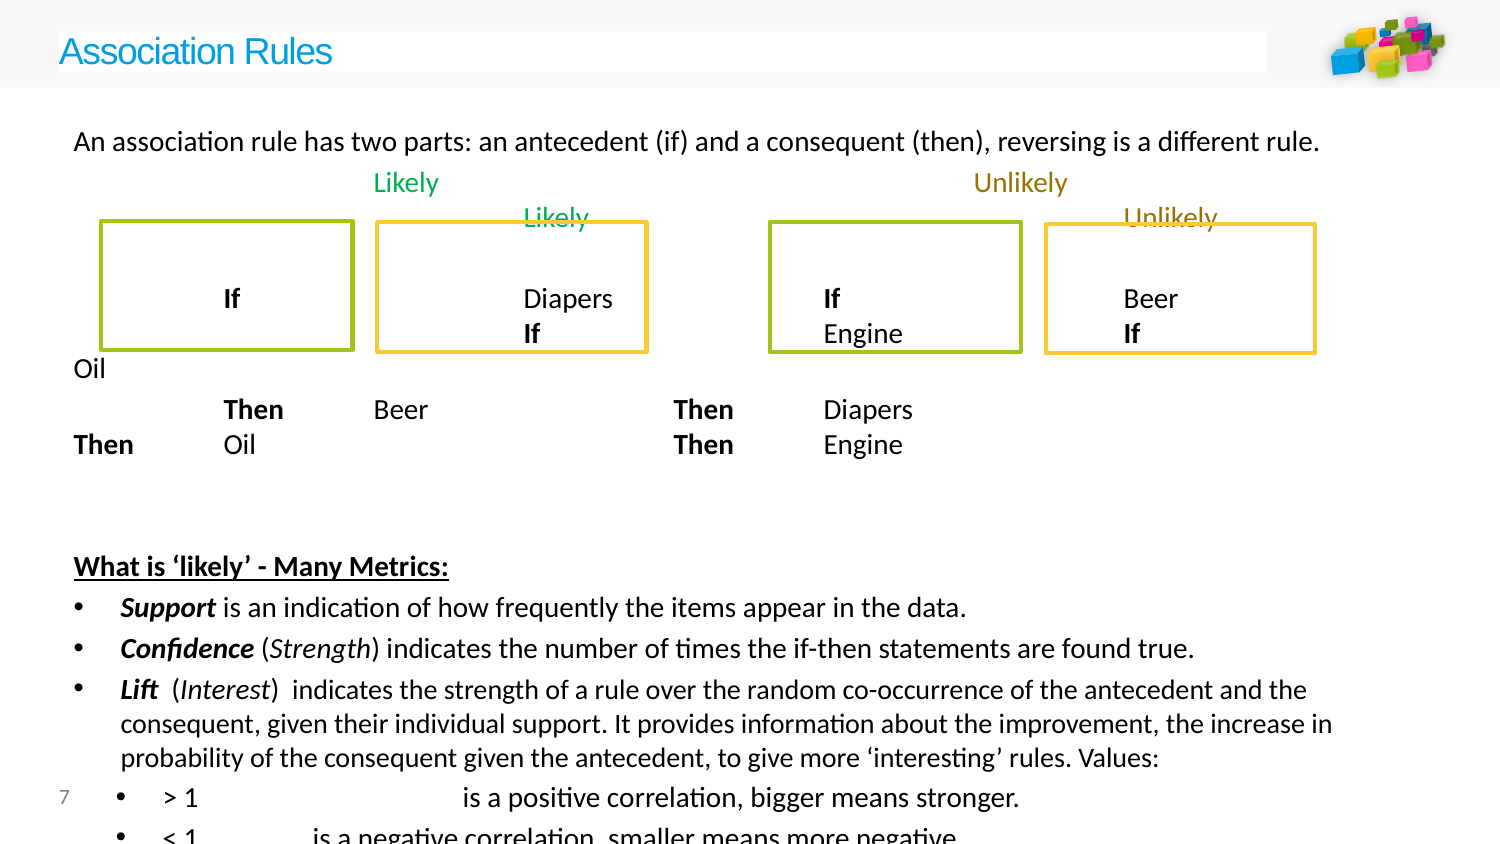

# Association Rules
An association rule has two parts: an antecedent (if) and a consequent (then), reversing is a different rule.
		Likely				Unlikely						Likely				Unlikely

	If 		Diapers 		If 		Beer	 				If 		Engine		If 		Oil
	Then 	Beer 		Then 	Diapers 				Then 	Oil			Then 	Engine

What is ‘likely’ - Many Metrics:
Support is an indication of how frequently the items appear in the data.
Confidence (Strength) indicates the number of times the if-then statements are found true.
Lift  (Interest)  indicates the strength of a rule over the random co-occurrence of the antecedent and the consequent, given their individual support. It provides information about the improvement, the increase in probability of the consequent given the antecedent, to give more ‘interesting’ rules. Values:
> 1 		is a positive correlation, bigger means stronger.
< 1       	is a negative correlation, smaller means more negative.
= 1		no correlation.